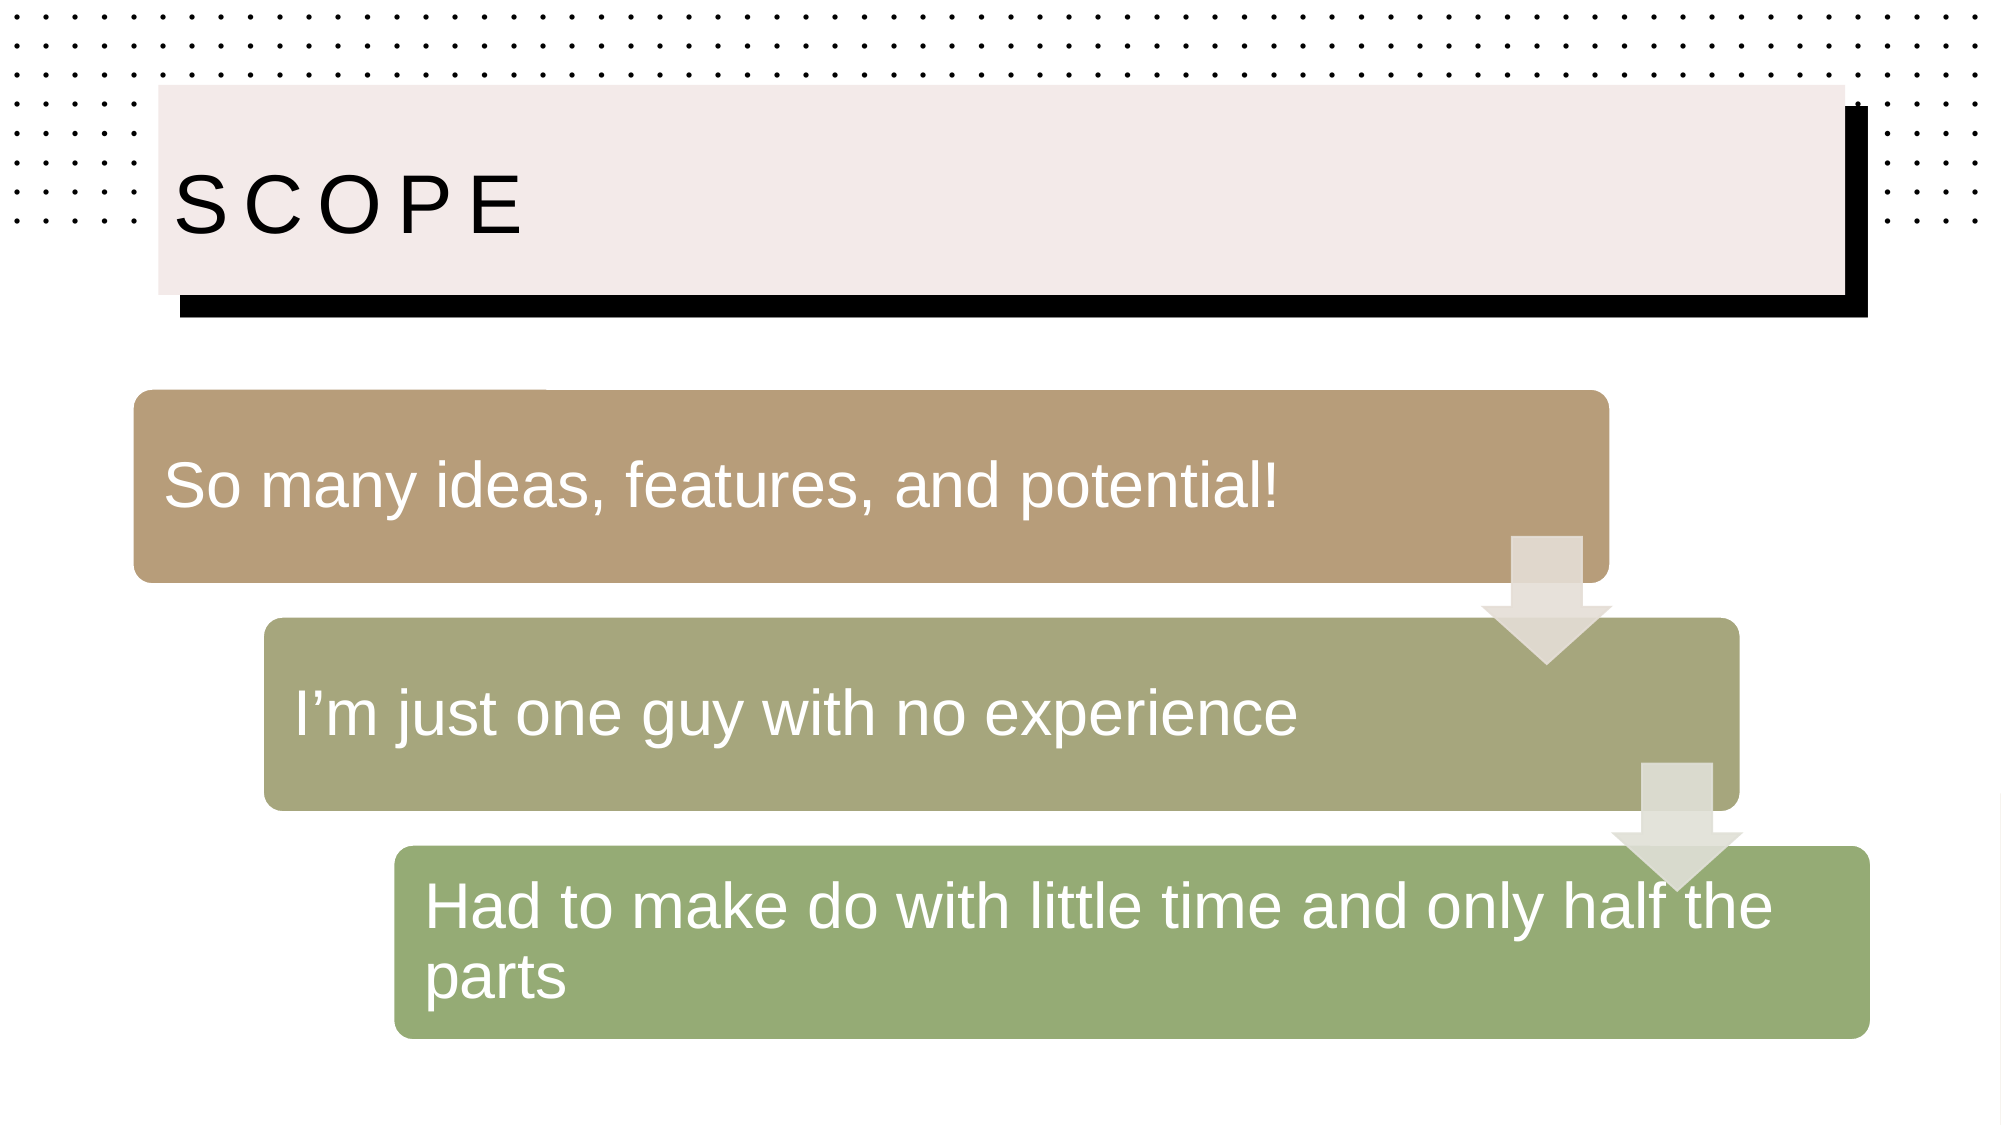

# scope
So many ideas, features, and potential!
I’m just one guy with no experience
Had to make do with little time and only half the parts